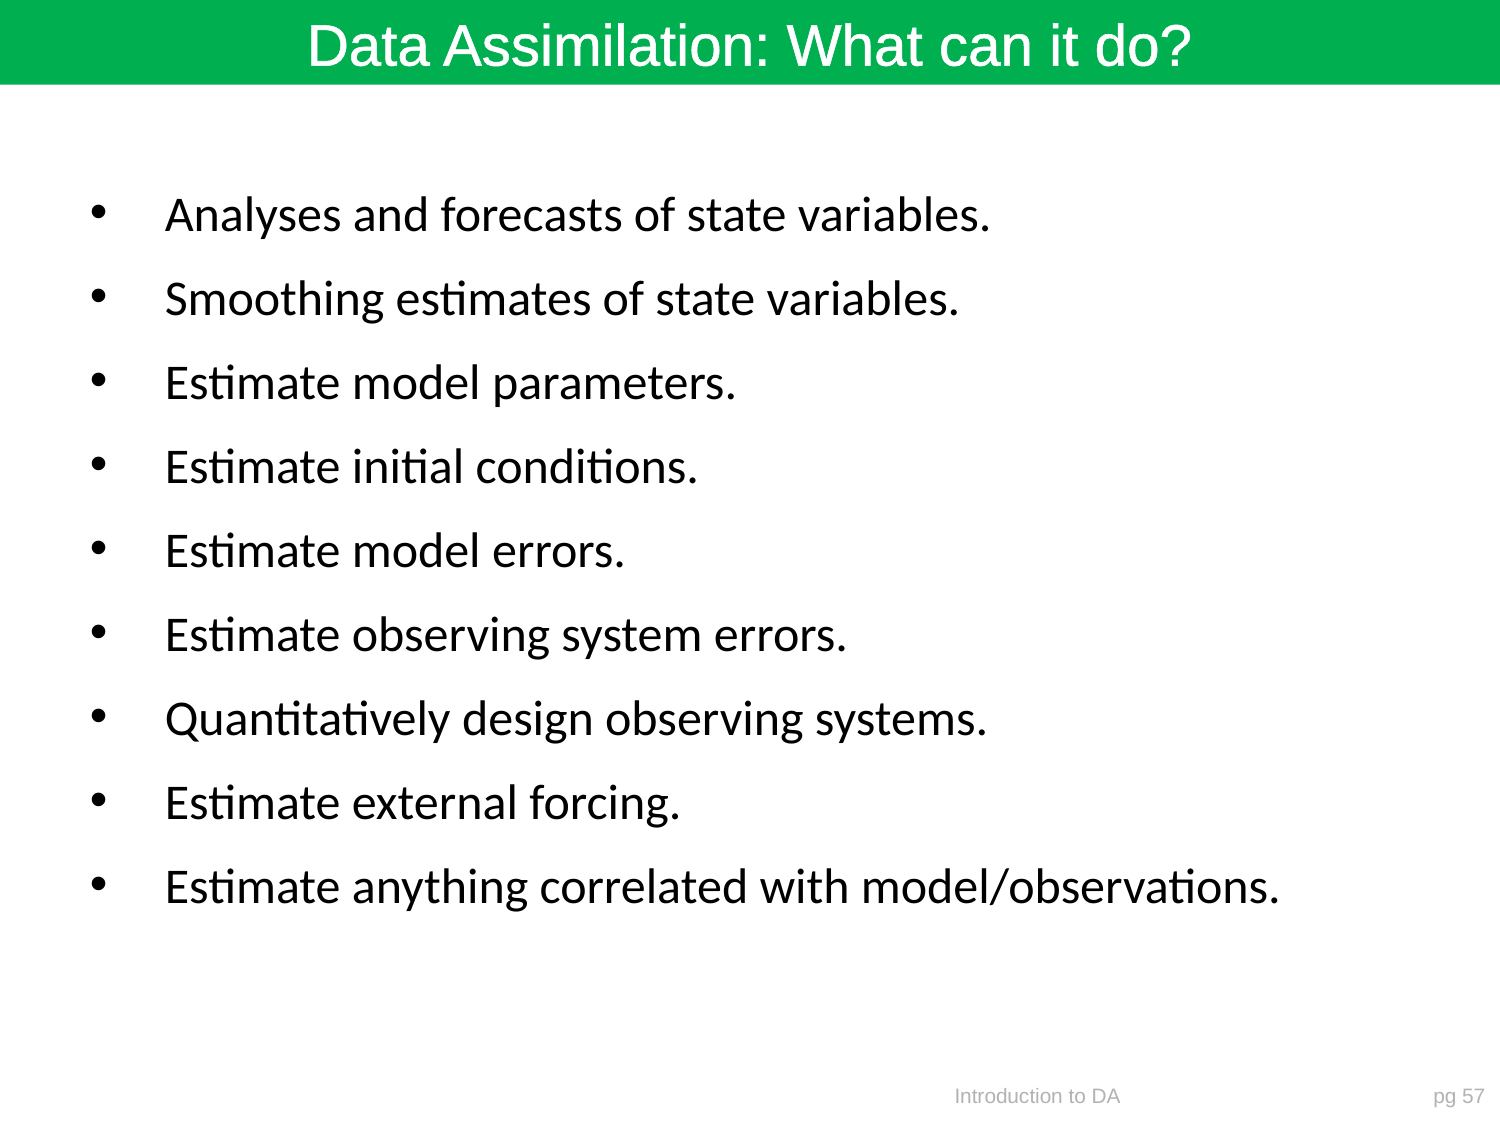

Data Assimilation: What can it do?
Analyses and forecasts of state variables.
Smoothing estimates of state variables.
Estimate model parameters.
Estimate initial conditions.
Estimate model errors.
Estimate observing system errors.
Quantitatively design observing systems.
Estimate external forcing.
Estimate anything correlated with model/observations.
Introduction to DA
pg 57